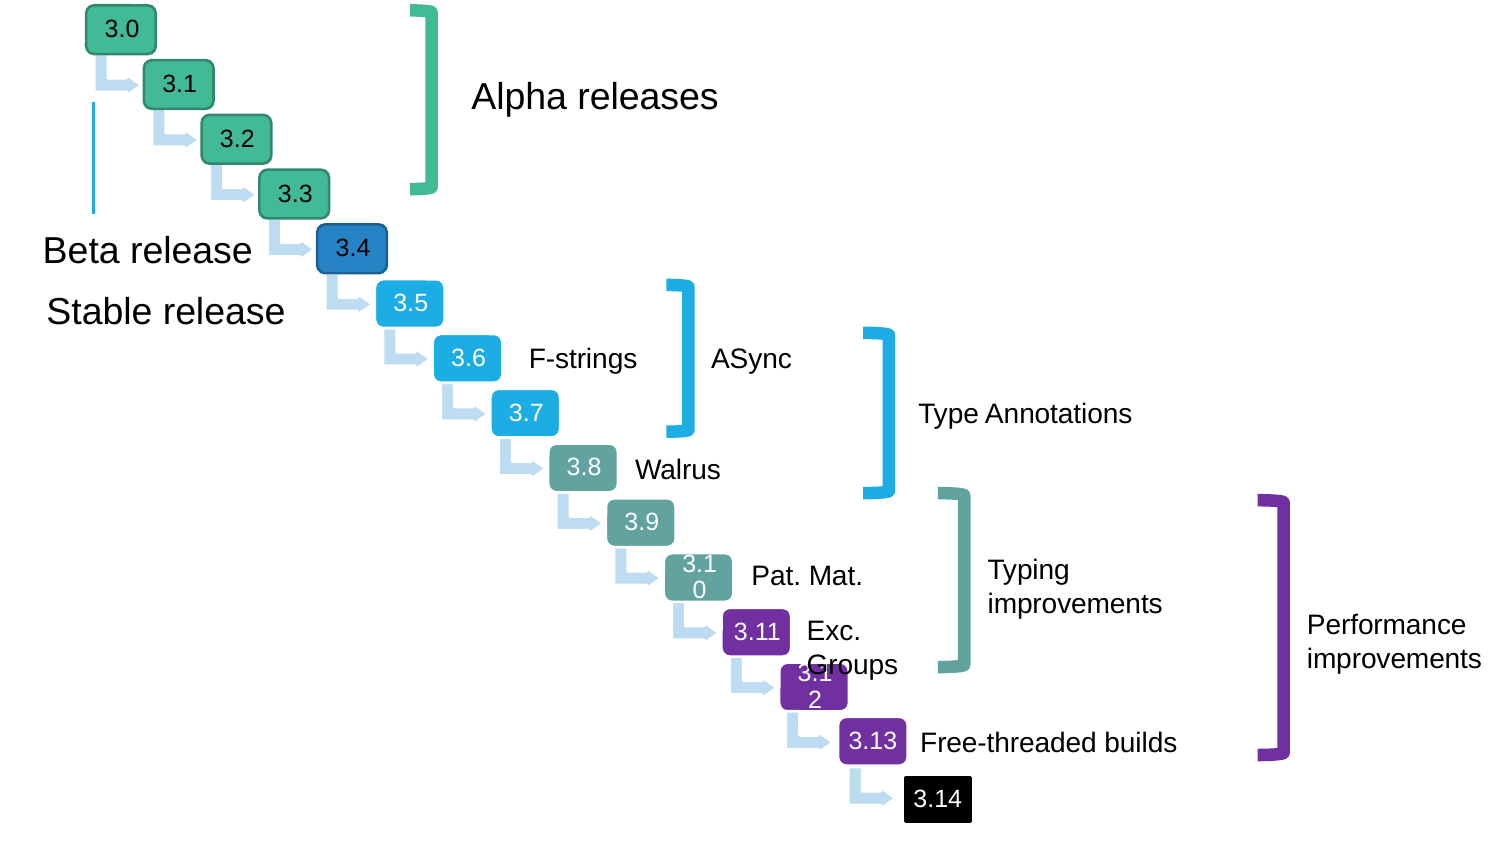

3.0
3.1
3.2
3.3
3.4
3.5
3.6
3.7
3.8
3.9
3.10
3.11
3.12

Alpha releases
Beta release
Stable release

F-strings
ASync

Type Annotations
Walrus

Typing improvements
Pat. Mat.
Performance
improvements
Exc. Groups

Free-threaded builds

3.13

3.14